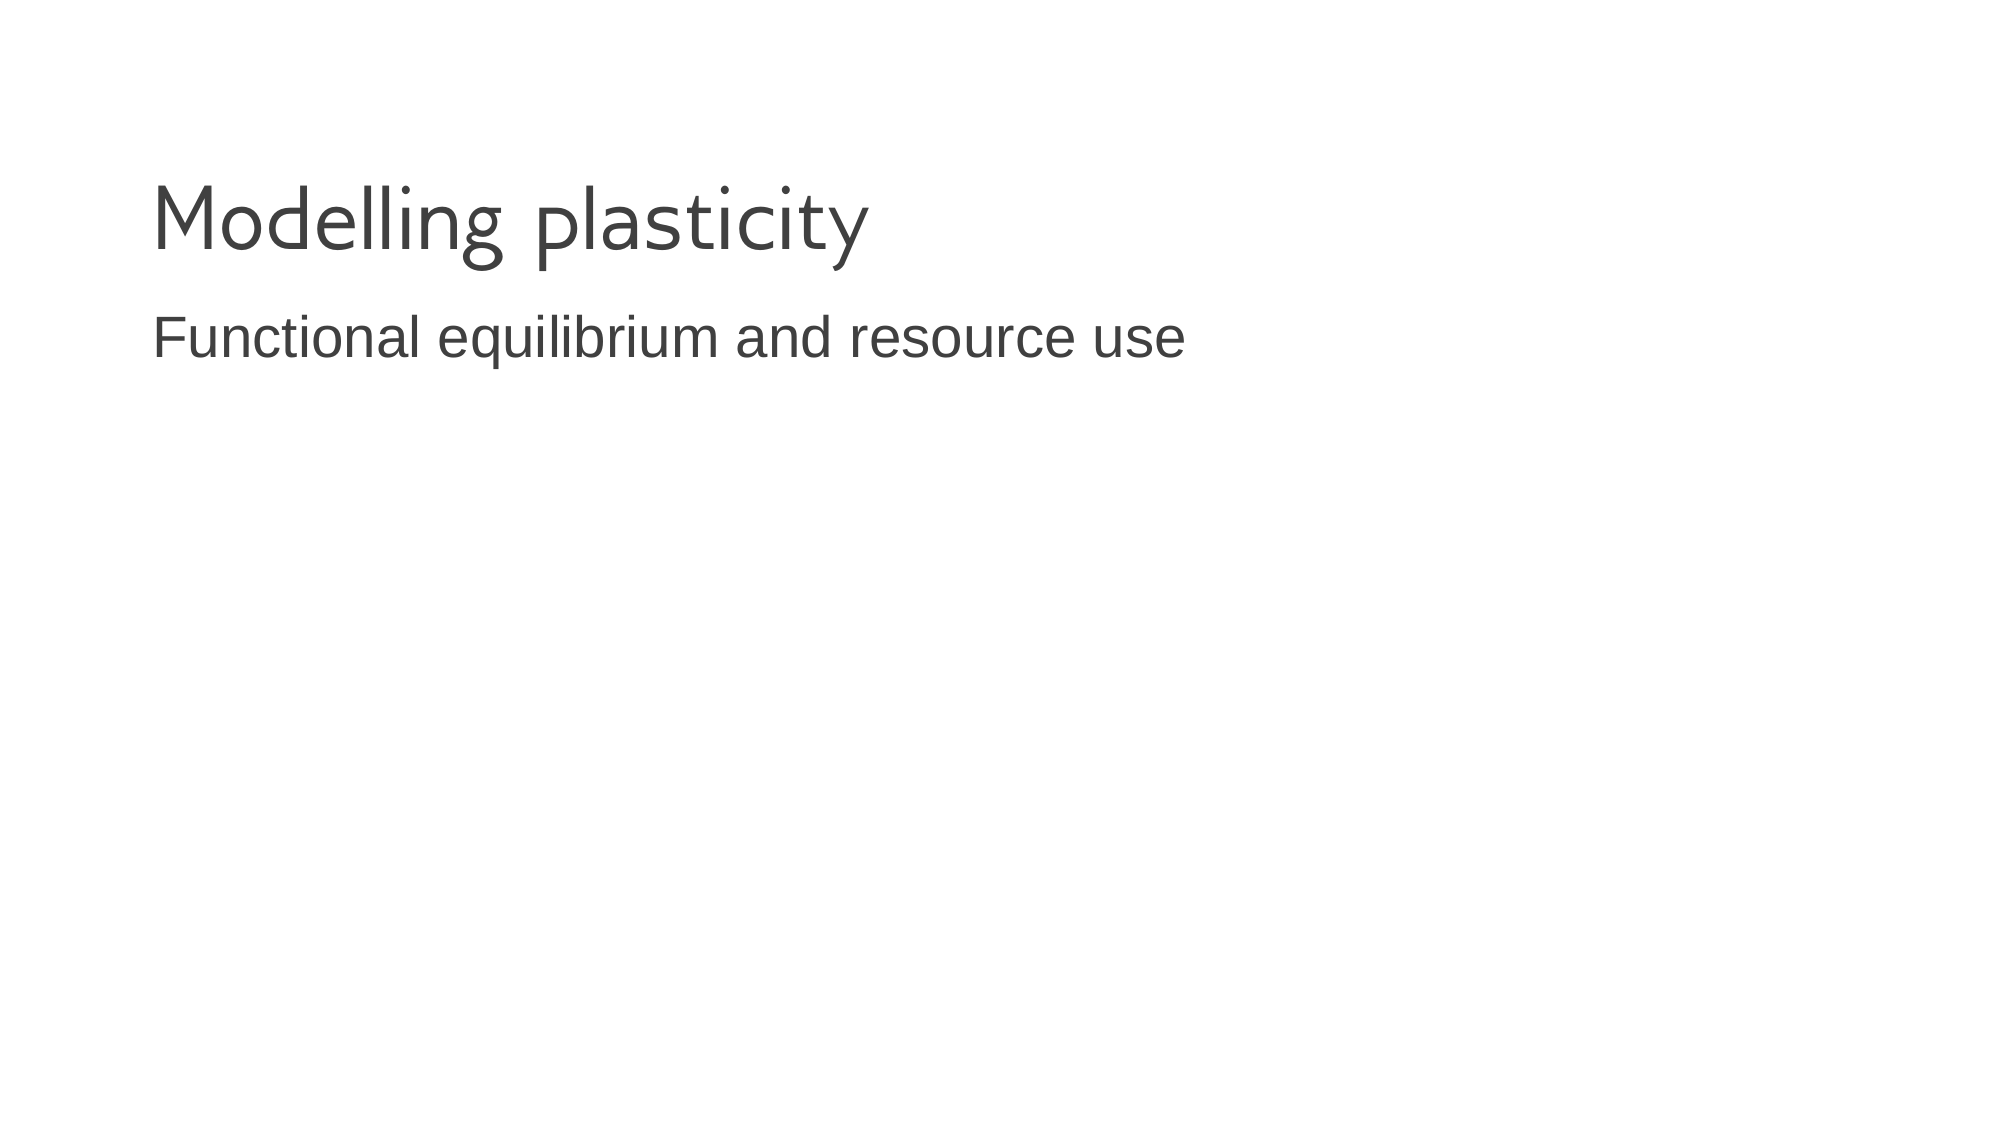

# Modelling plasticity
Functional equilibrium and resource use